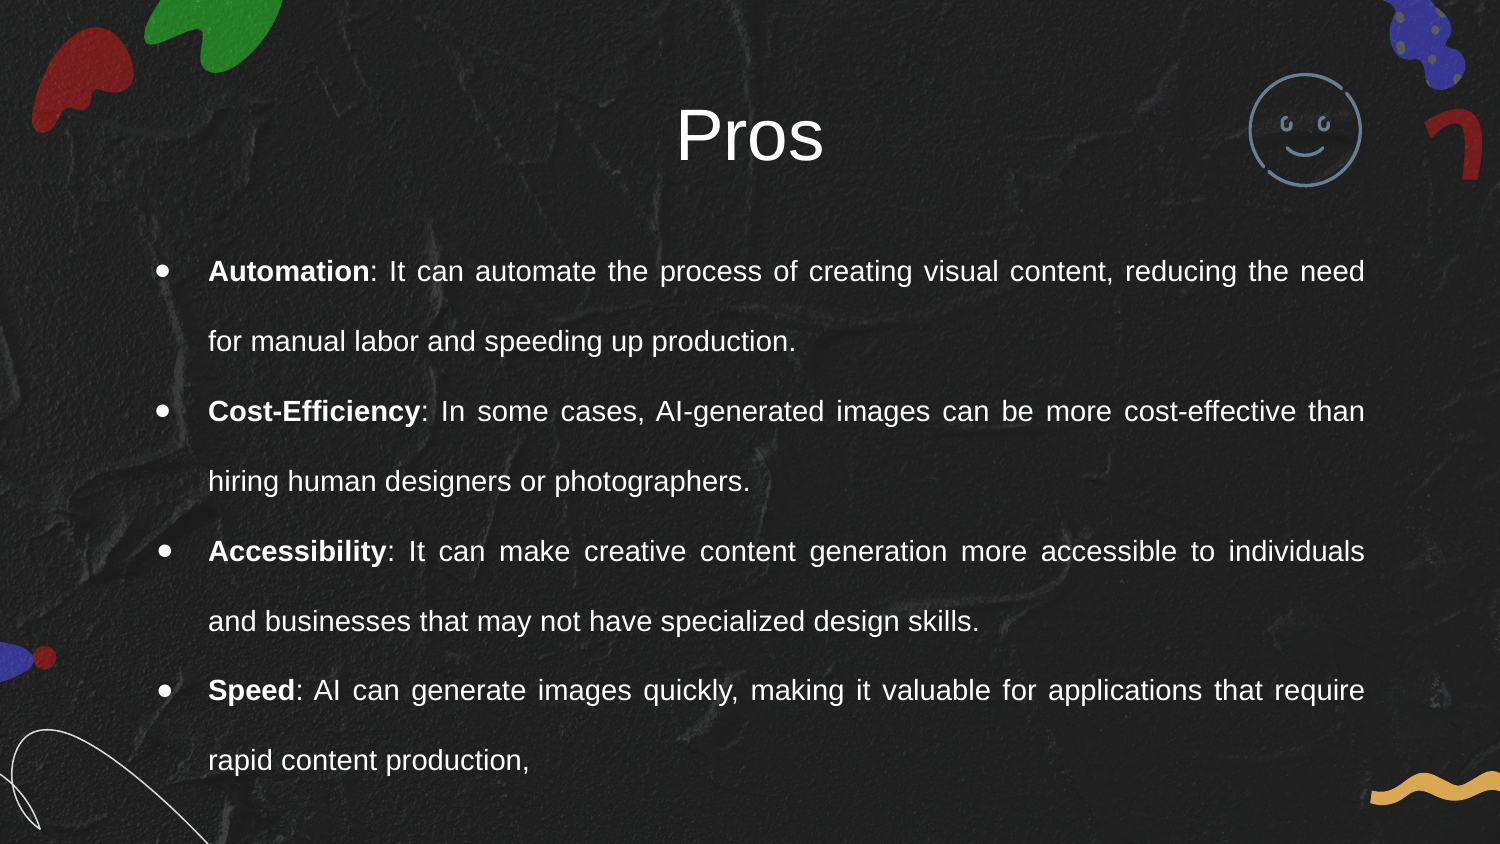

# Pros
Automation: It can automate the process of creating visual content, reducing the need for manual labor and speeding up production.
Cost-Efficiency: In some cases, AI-generated images can be more cost-effective than hiring human designers or photographers.
Accessibility: It can make creative content generation more accessible to individuals and businesses that may not have specialized design skills.
Speed: AI can generate images quickly, making it valuable for applications that require rapid content production,